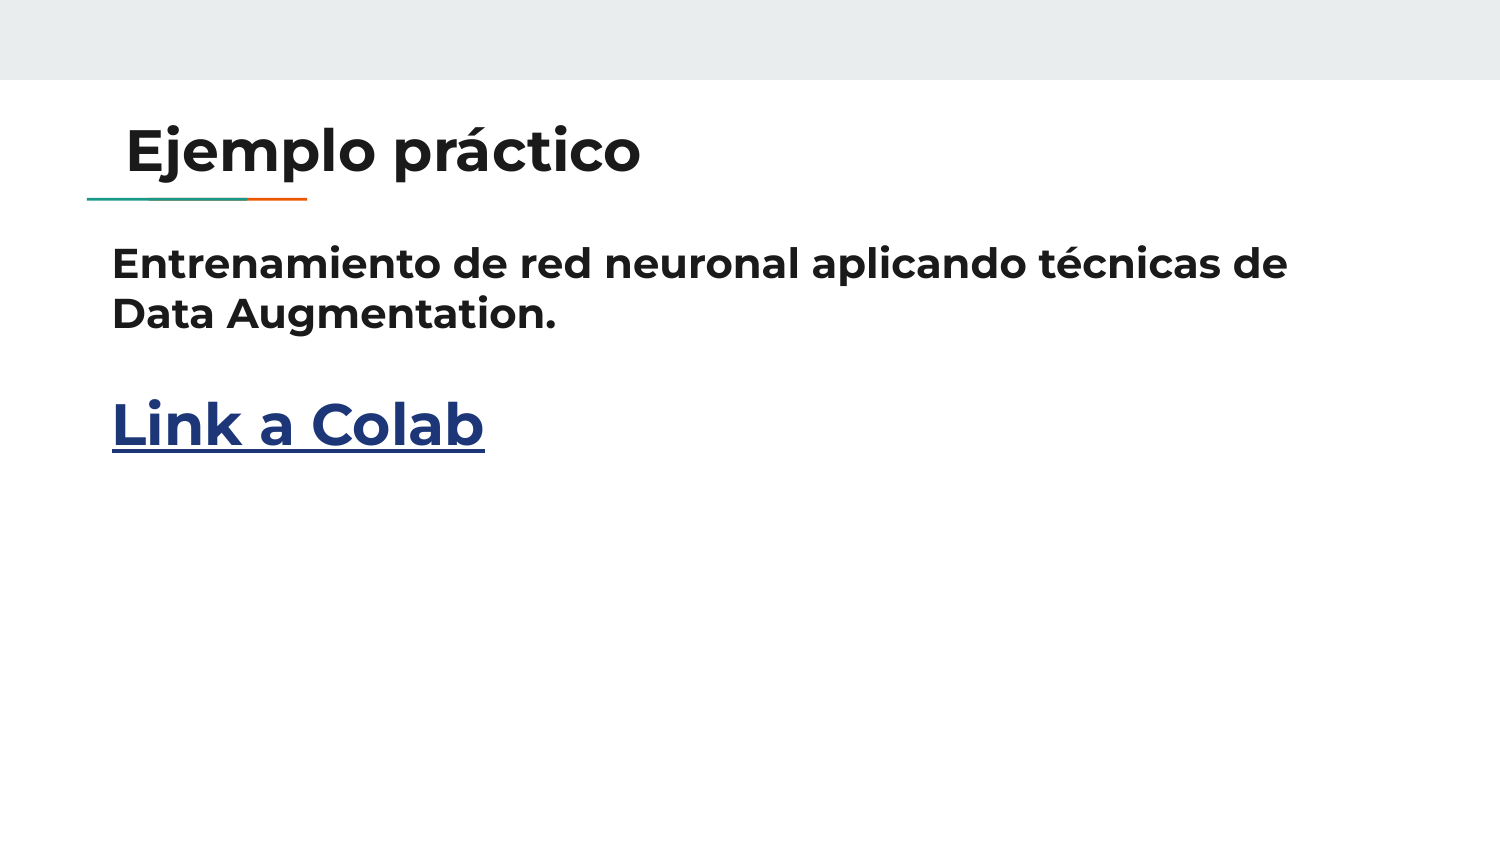

# Ejemplo práctico
Entrenamiento de red neuronal aplicando técnicas de Data Augmentation.

Link a Colab